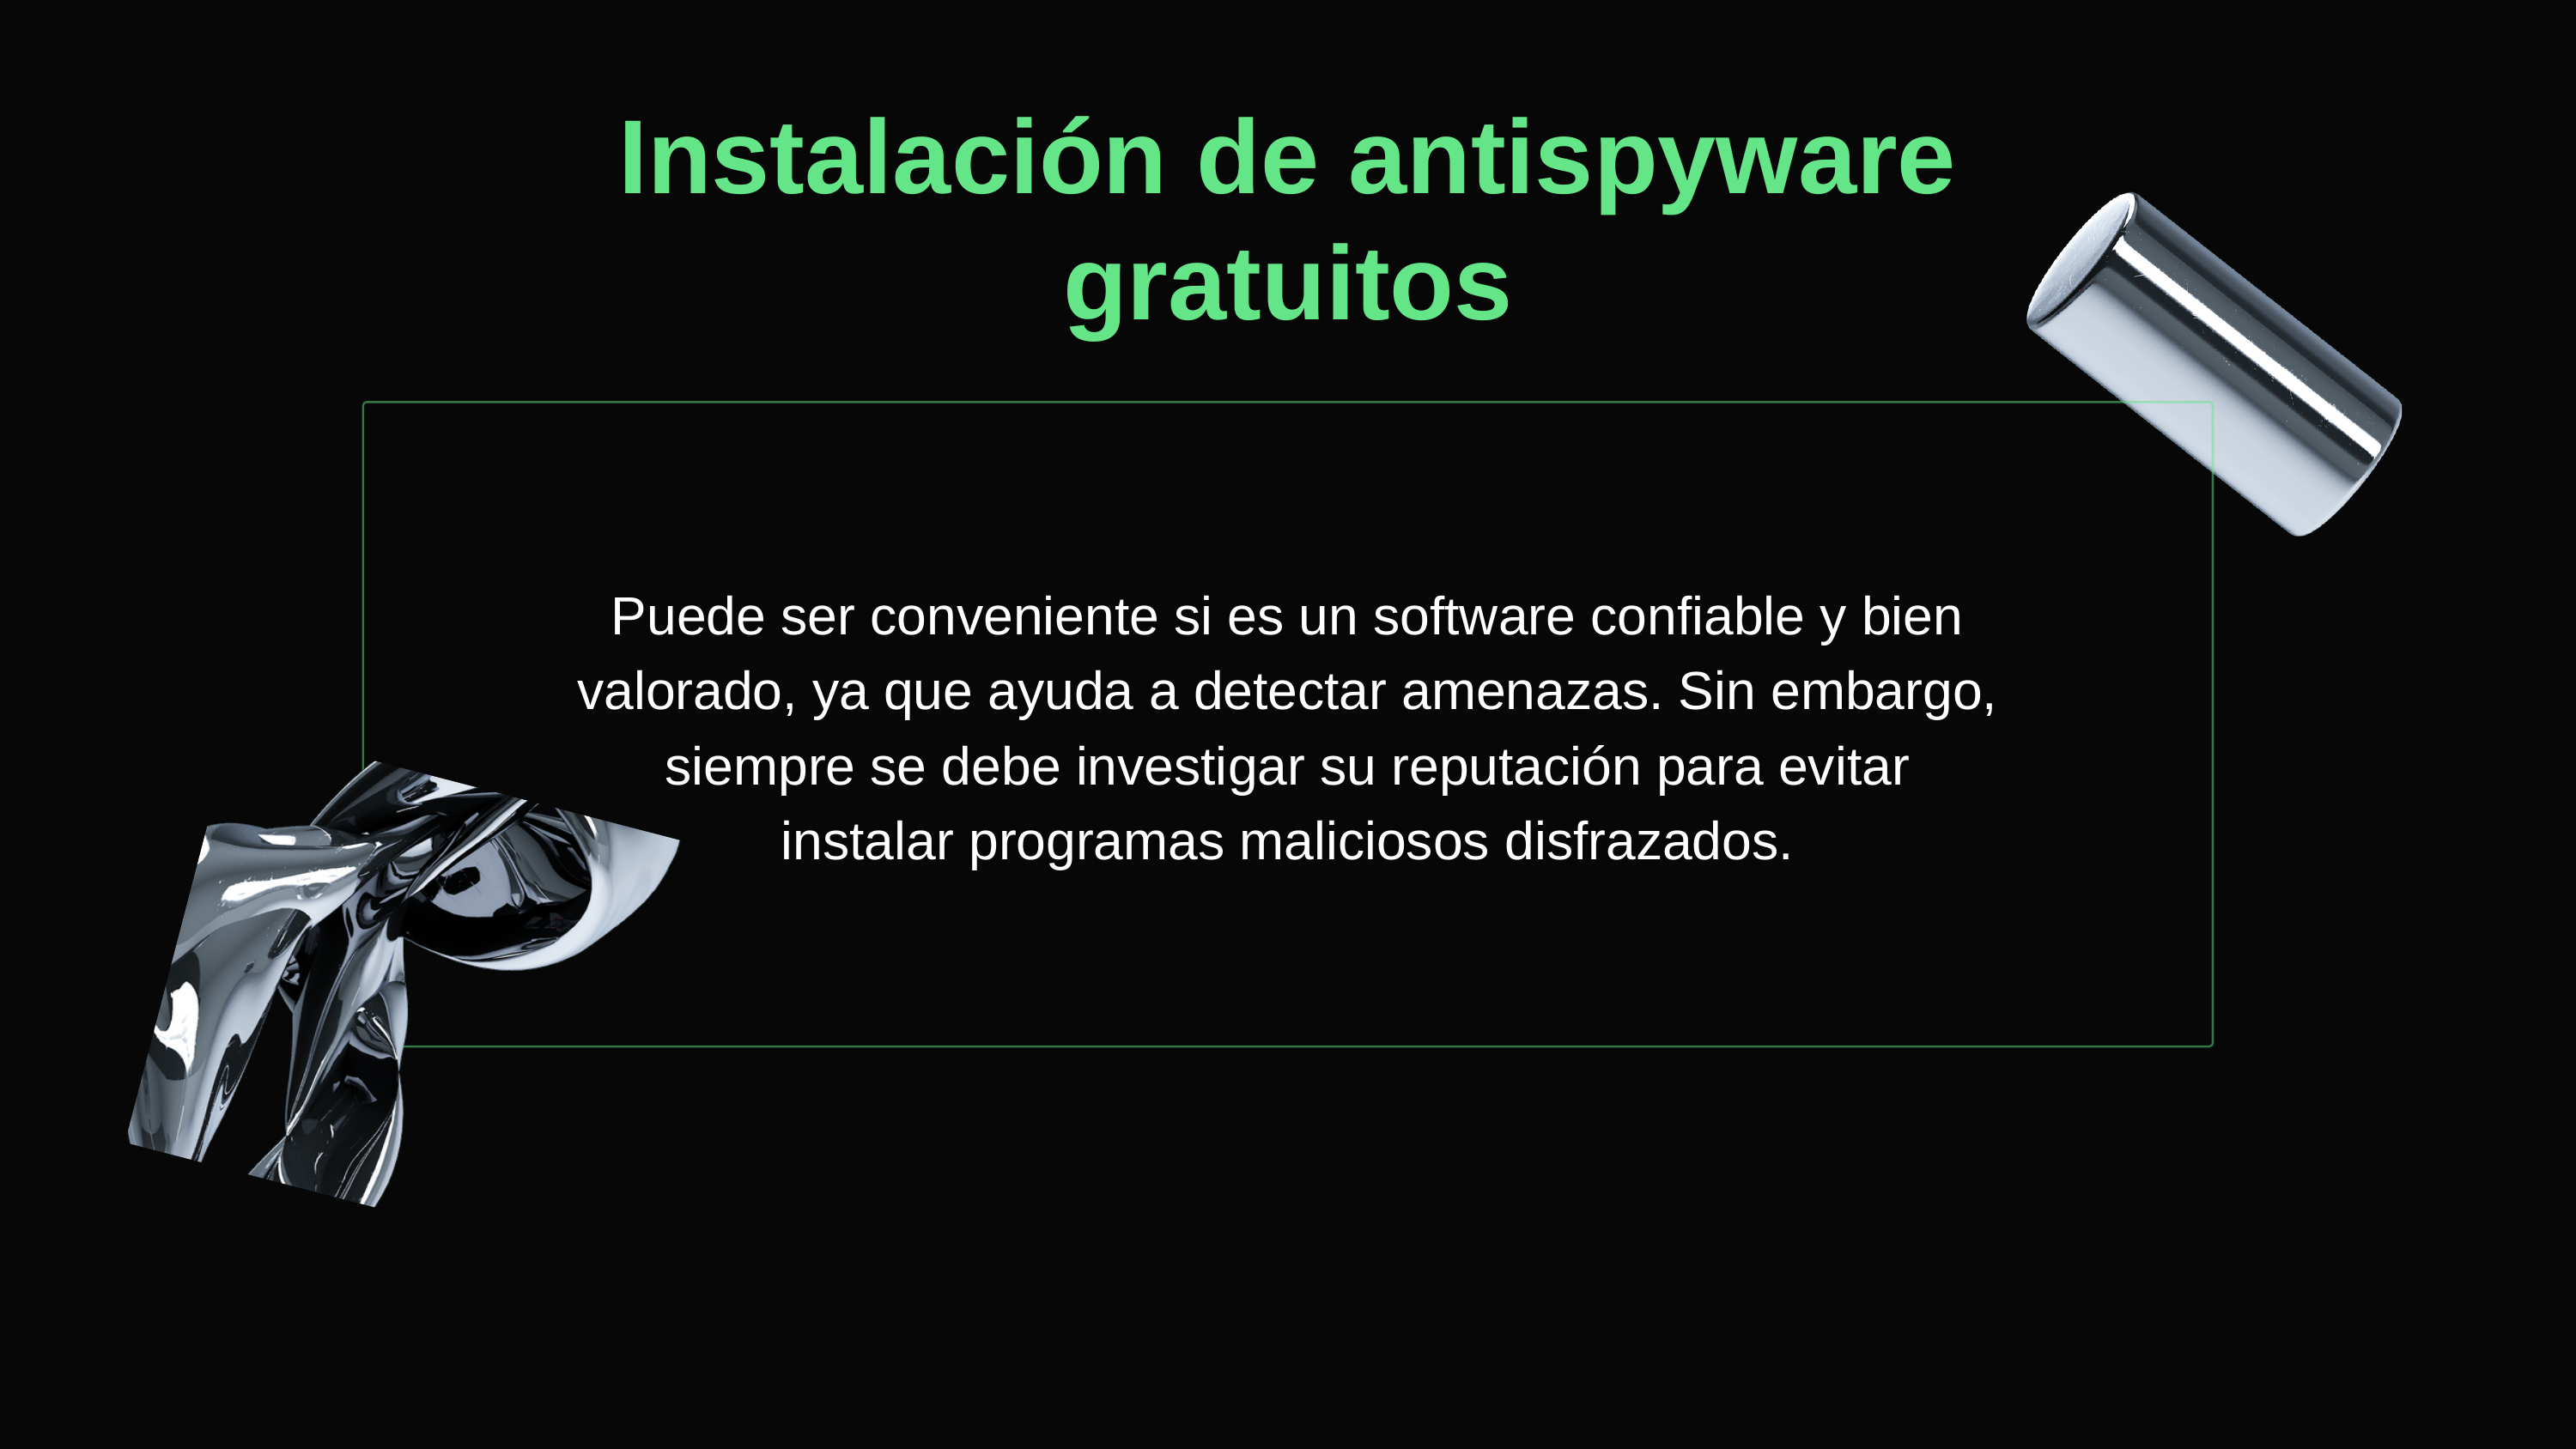

Instalación de antispyware gratuitos

Puede ser conveniente si es un software confiable y bien valorado, ya que ayuda a detectar amenazas. Sin embargo, siempre se debe investigar su reputación para evitar instalar programas maliciosos disfrazados.